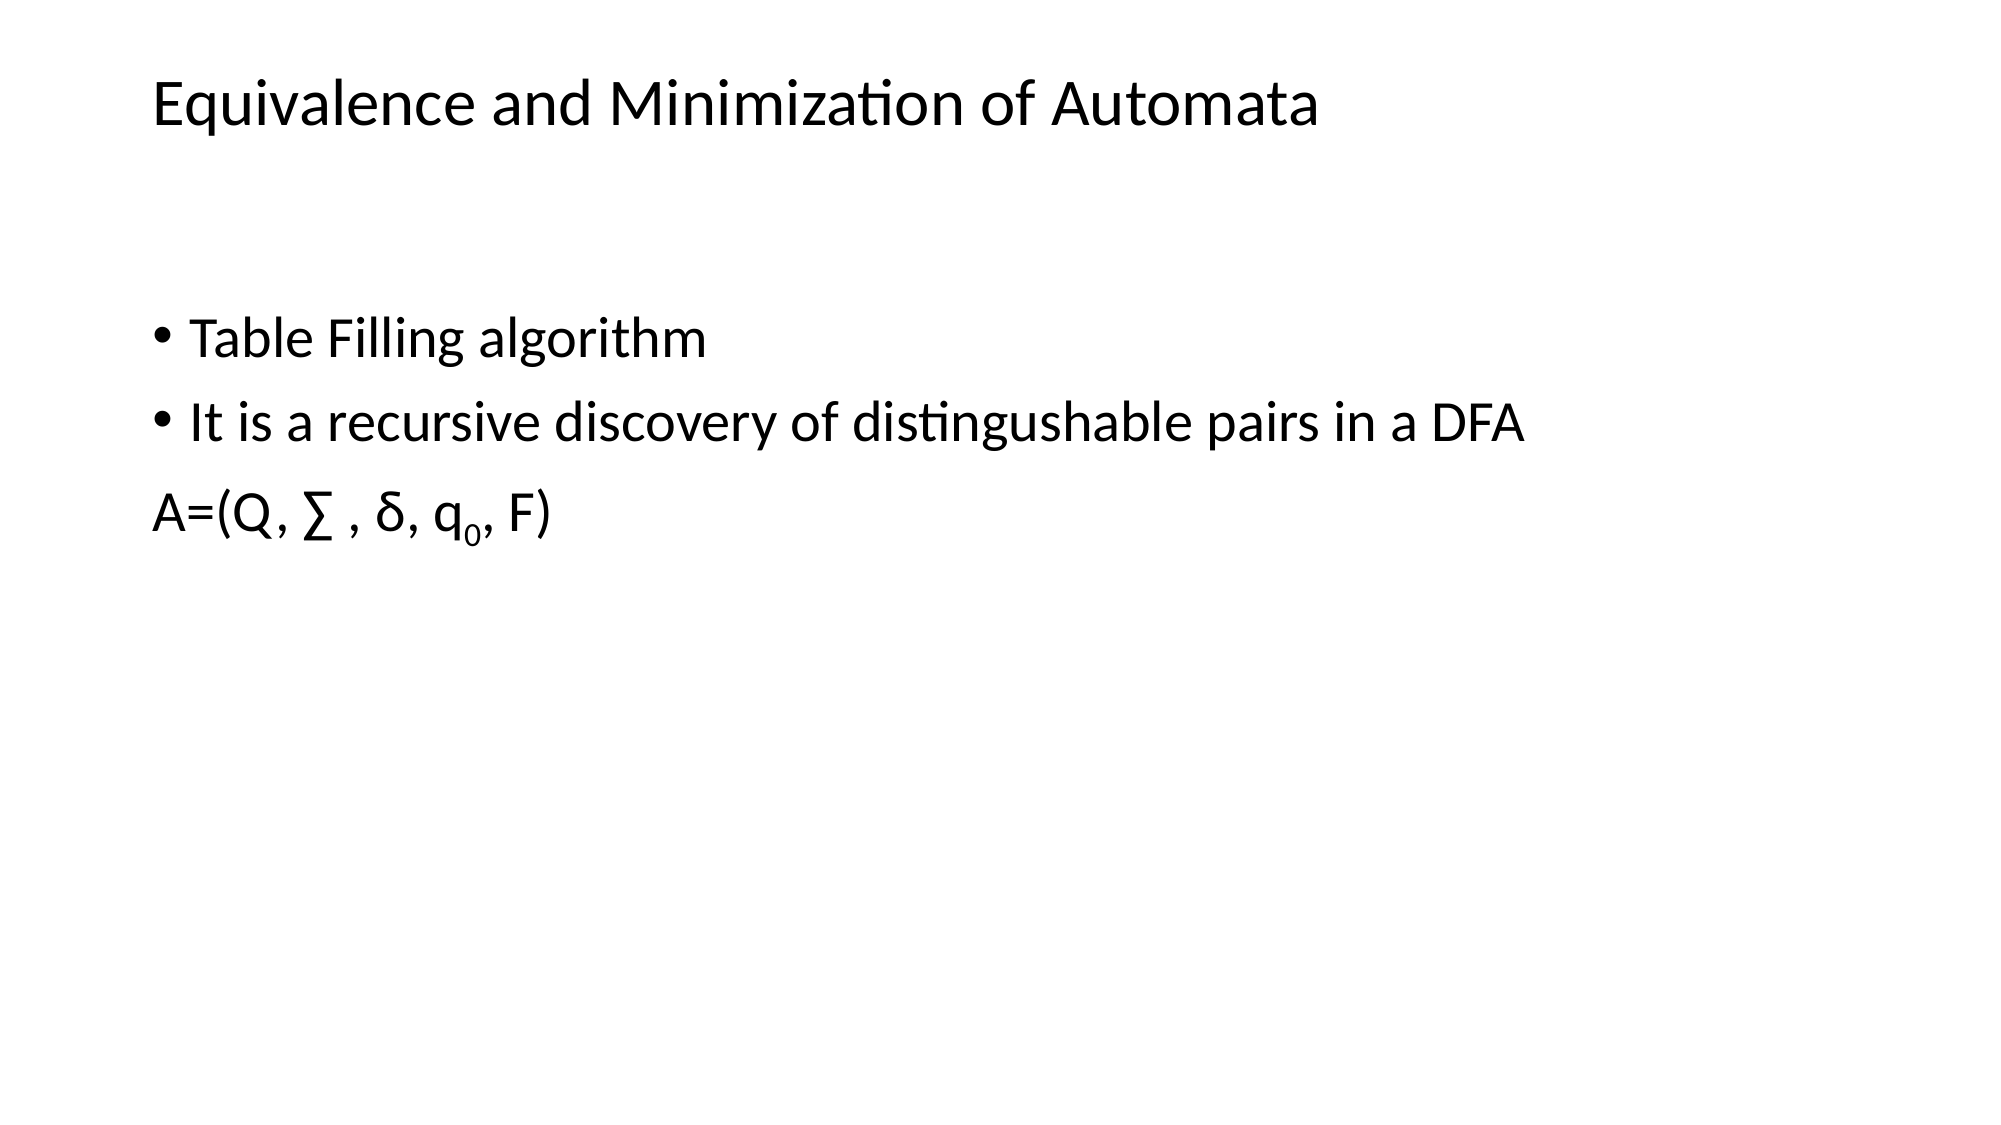

# Equivalence and Minimization of Automata
Table Filling algorithm
It is a recursive discovery of distingushable pairs in a DFA
A=(Q, ∑ , δ, q0, F)